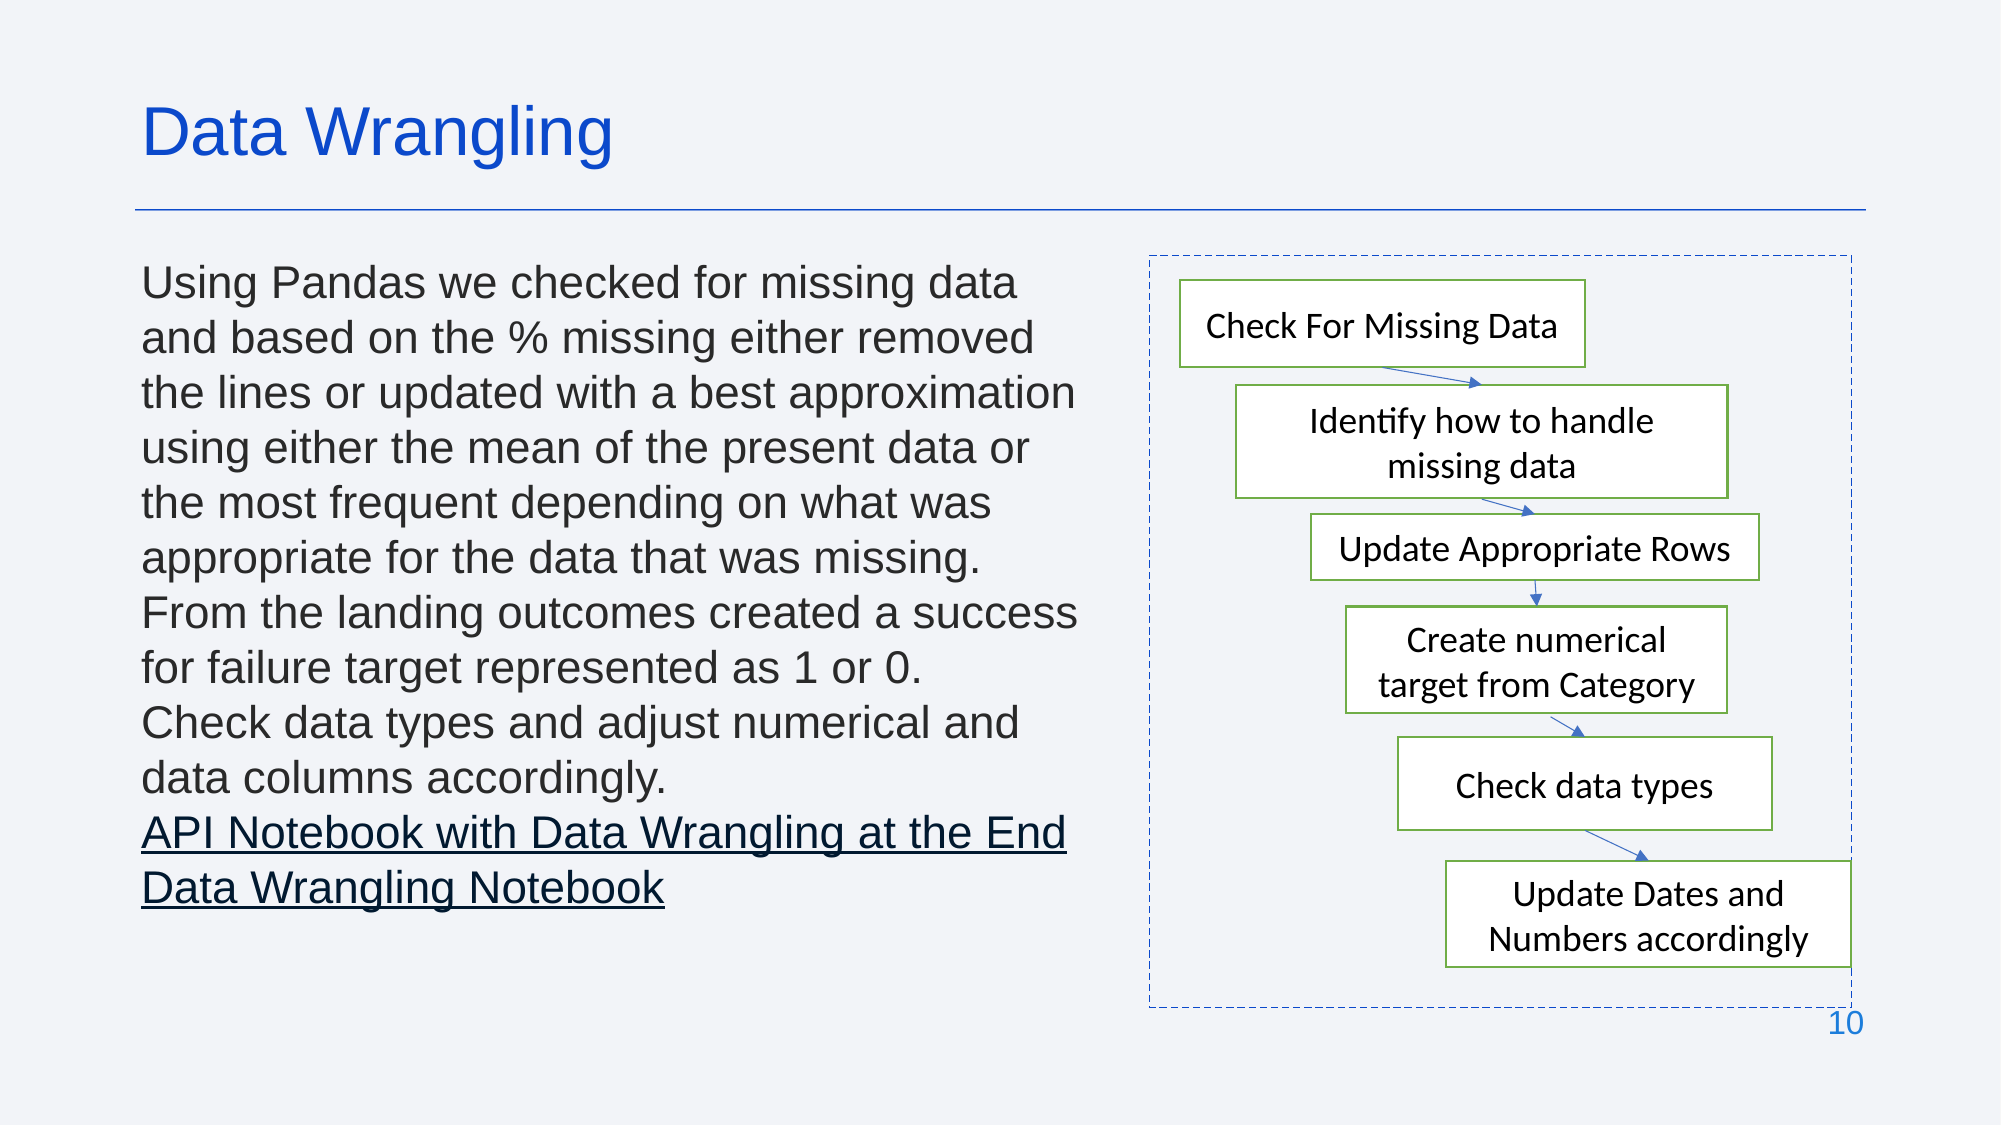

Data Wrangling
Using Pandas we checked for missing data and based on the % missing either removed the lines or updated with a best approximation using either the mean of the present data or the most frequent depending on what was appropriate for the data that was missing.
From the landing outcomes created a success for failure target represented as 1 or 0.
Check data types and adjust numerical and data columns accordingly.
API Notebook with Data Wrangling at the End
Data Wrangling Notebook

Check For Missing Data
Identify how to handle missing data
Update Appropriate Rows
Create numerical target from Category
Check data types
Update Dates and Numbers accordingly
10